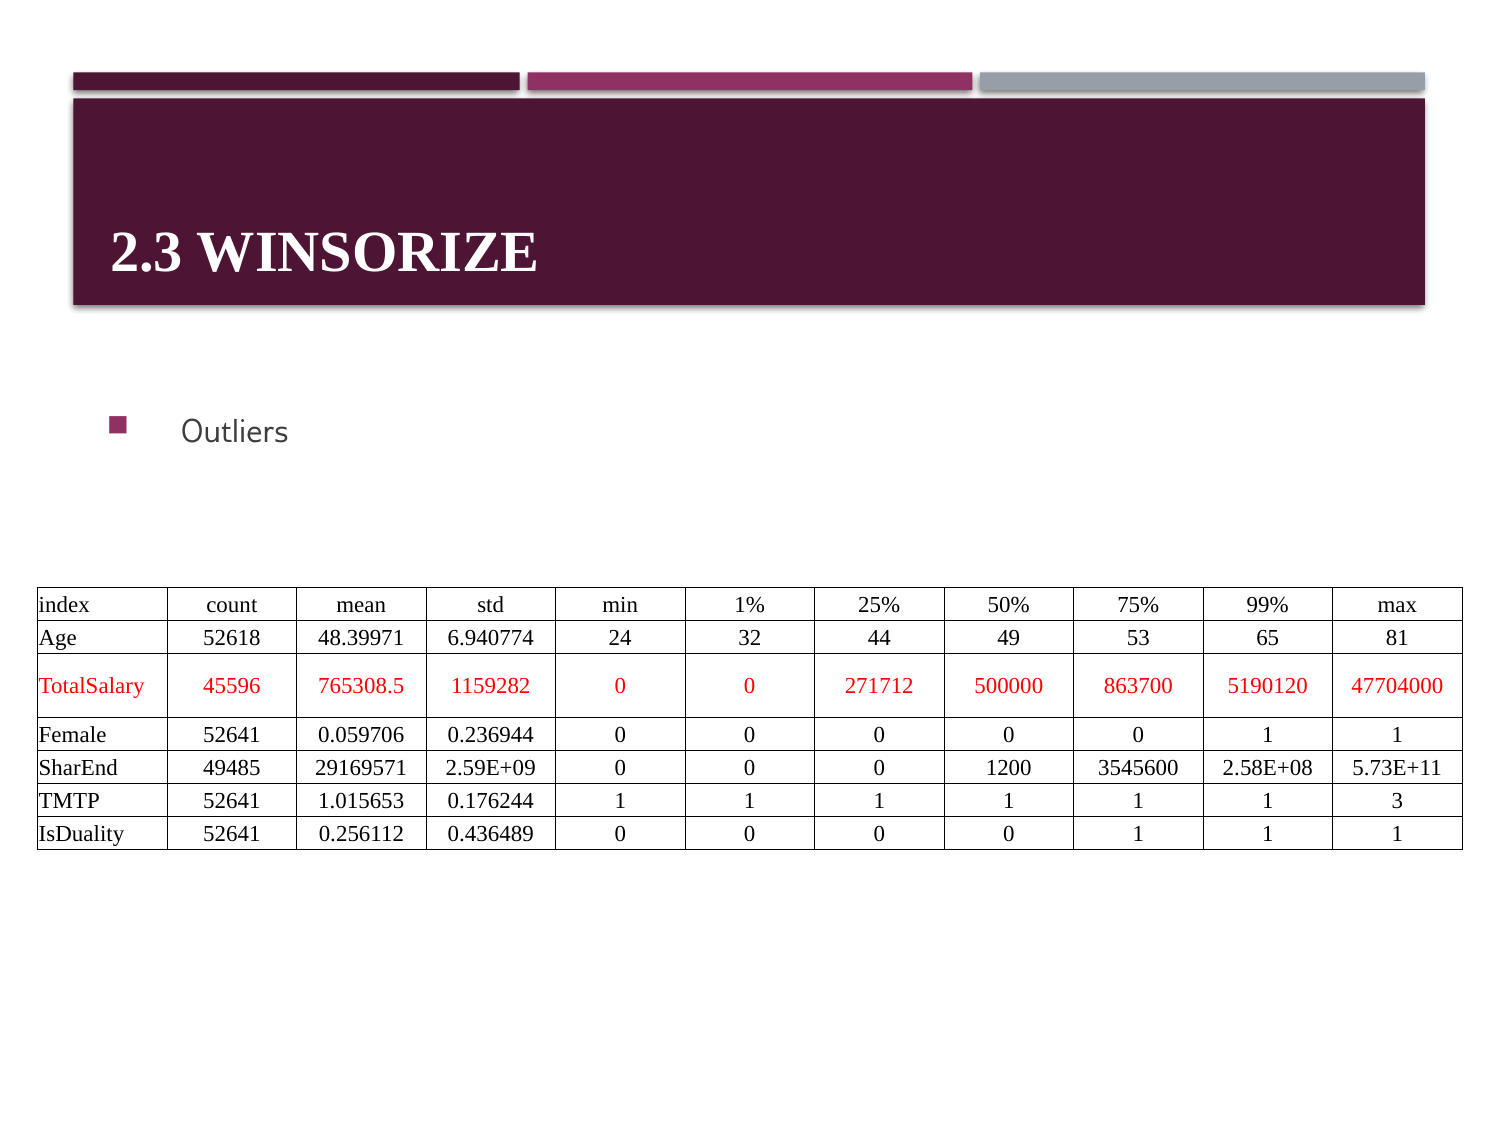

2.3 winsorize
Outliers
| index | count | mean | std | min | 1% | 25% | 50% | 75% | 99% | max |
| --- | --- | --- | --- | --- | --- | --- | --- | --- | --- | --- |
| Age | 52618 | 48.39971 | 6.940774 | 24 | 32 | 44 | 49 | 53 | 65 | 81 |
| TotalSalary | 45596 | 765308.5 | 1159282 | 0 | 0 | 271712 | 500000 | 863700 | 5190120 | 47704000 |
| Female | 52641 | 0.059706 | 0.236944 | 0 | 0 | 0 | 0 | 0 | 1 | 1 |
| SharEnd | 49485 | 29169571 | 2.59E+09 | 0 | 0 | 0 | 1200 | 3545600 | 2.58E+08 | 5.73E+11 |
| TMTP | 52641 | 1.015653 | 0.176244 | 1 | 1 | 1 | 1 | 1 | 1 | 3 |
| IsDuality | 52641 | 0.256112 | 0.436489 | 0 | 0 | 0 | 0 | 1 | 1 | 1 |